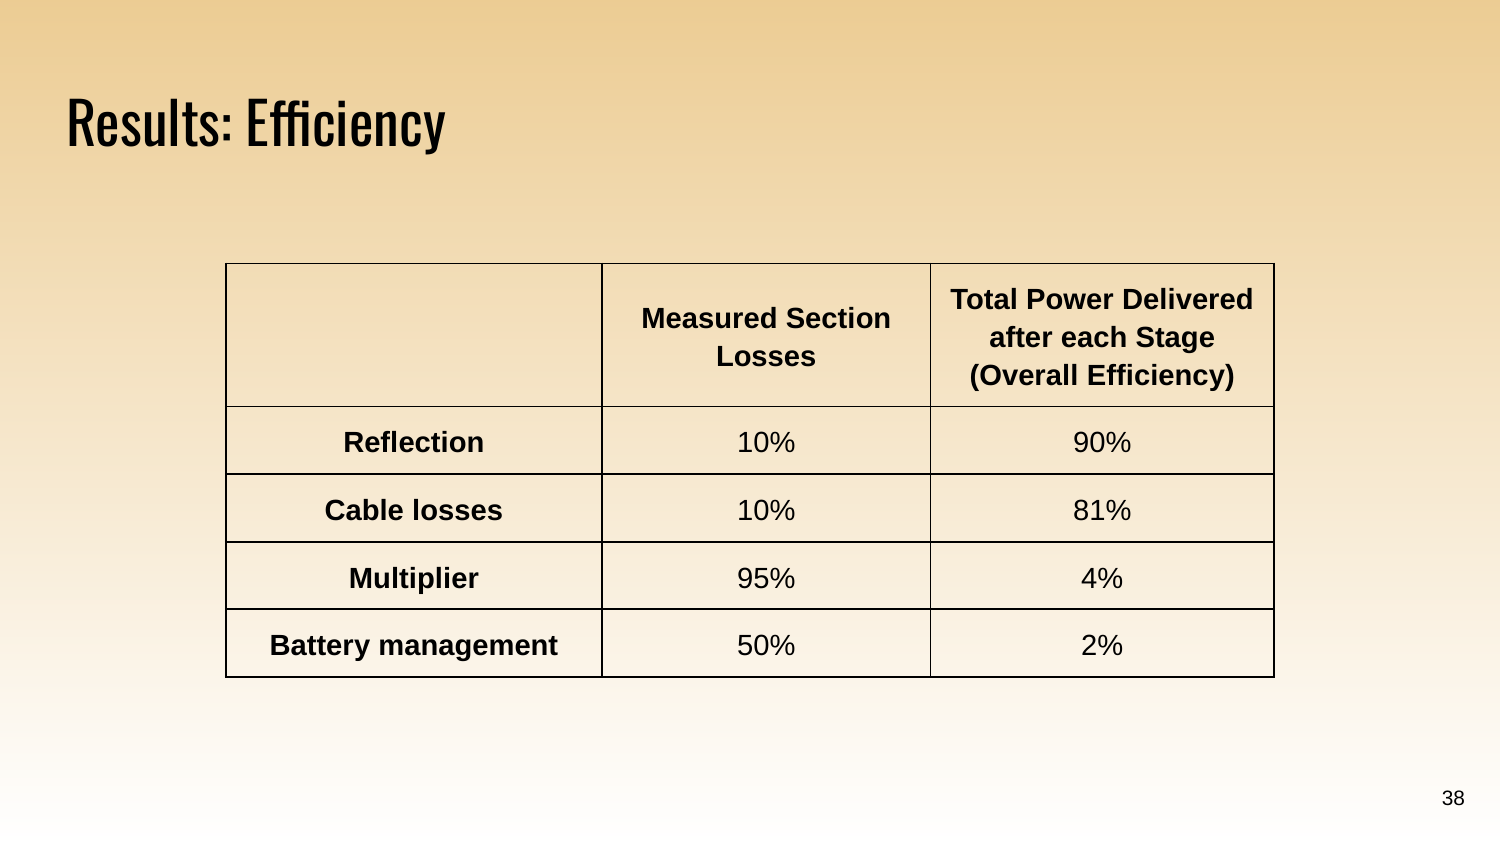

# Results: Efficiency
|  | Measured Section Losses | Total Power Delivered after each Stage (Overall Efficiency) |
| --- | --- | --- |
| Reflection | 10% | 90% |
| Cable losses | 10% | 81% |
| Multiplier | 95% | 4% |
| Battery management | 50% | 2% |
38